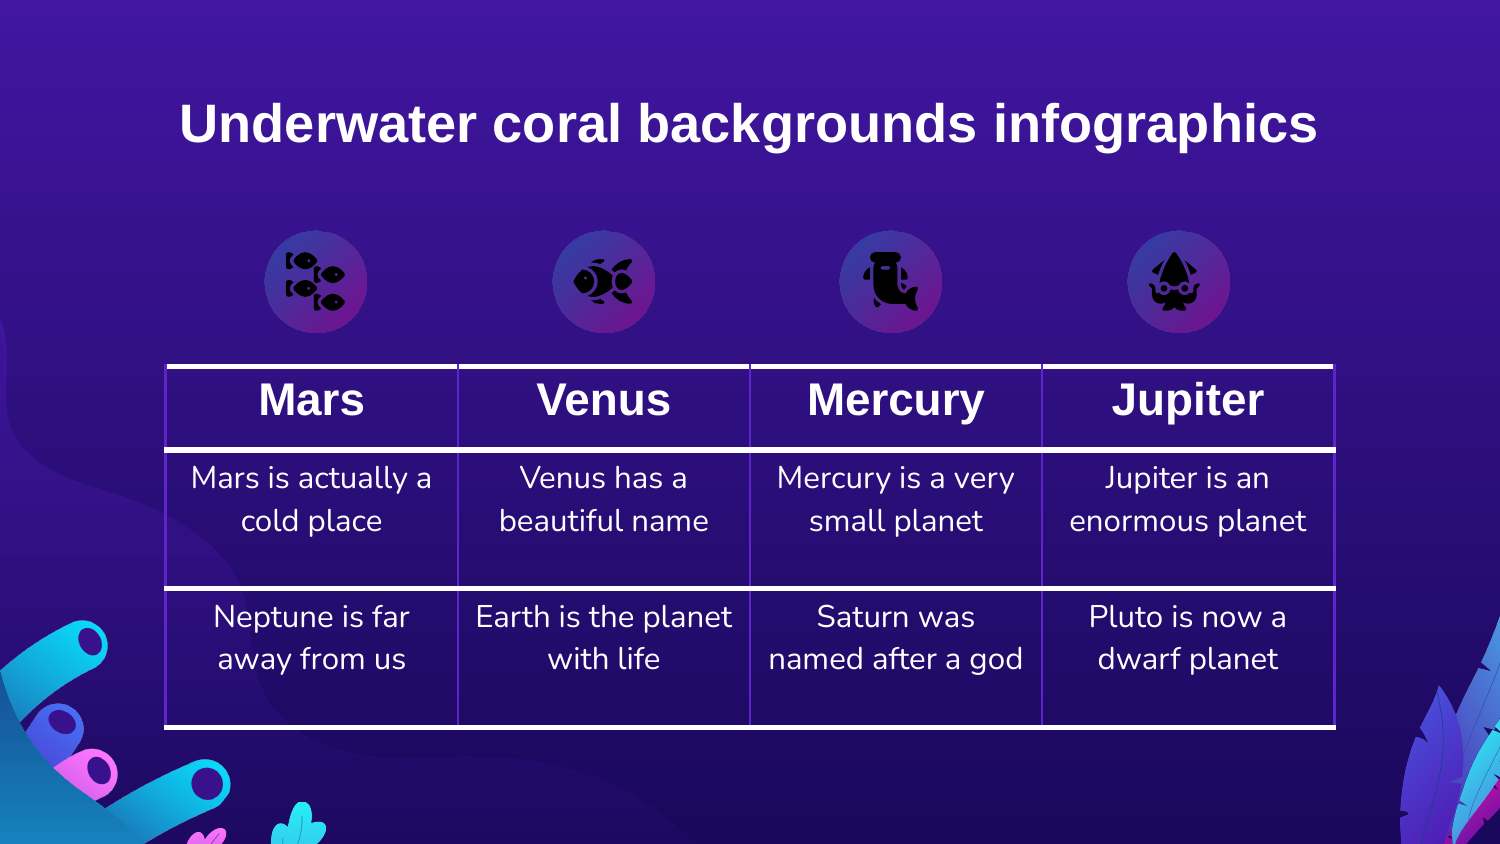

Underwater coral backgrounds infographics

| Mars | Venus | Mercury | Jupiter |
| --- | --- | --- | --- |
| Mars is actually a cold place | Venus has a beautiful name | Mercury is a very small planet | Jupiter is an enormous planet |
| Neptune is far away from us | Earth is the planet with life | Saturn was named after a god | Pluto is now a dwarf planet |